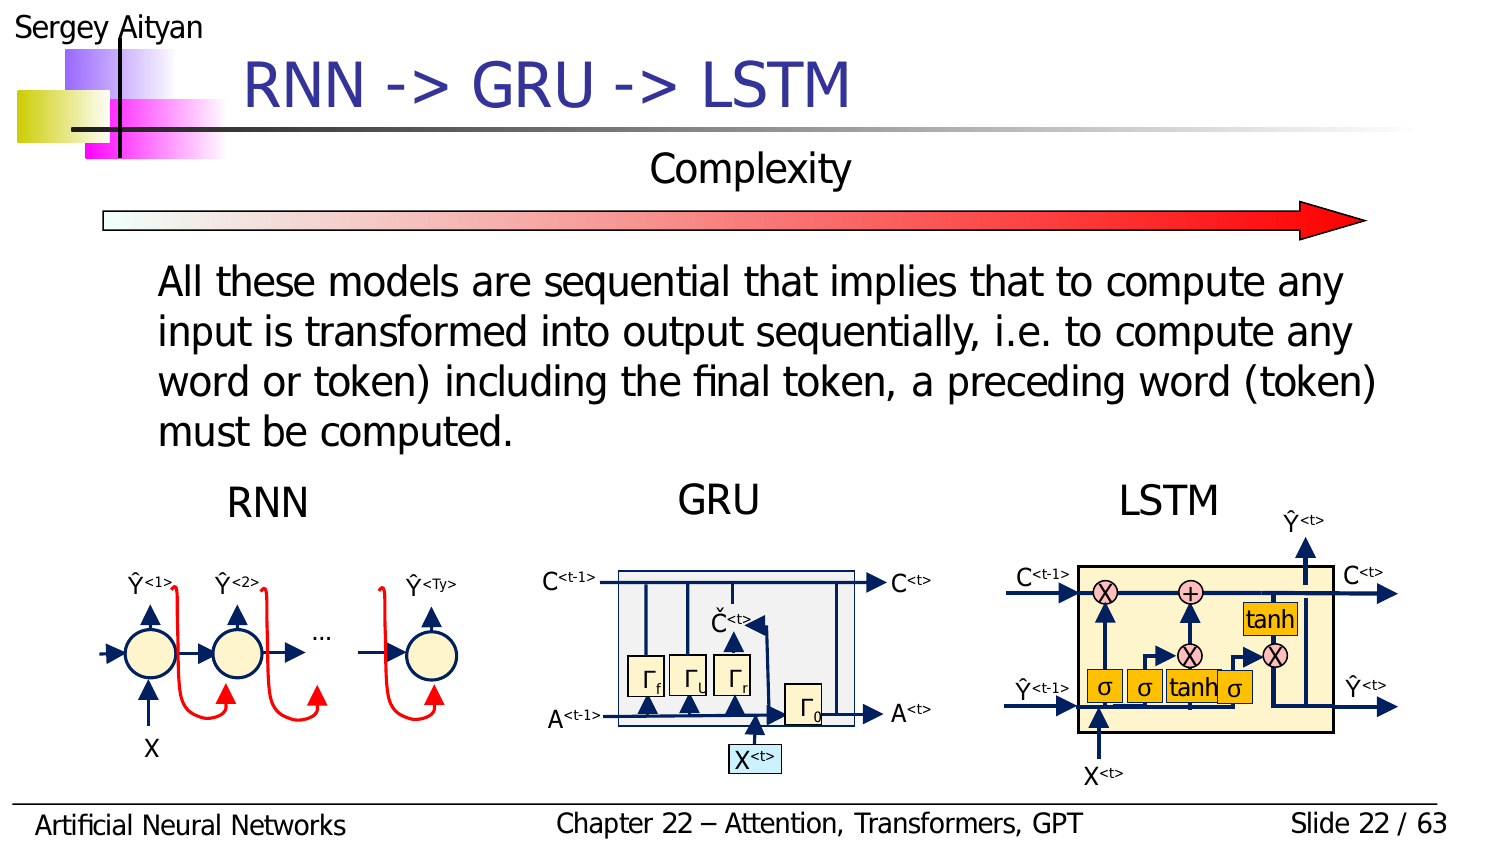

# RNN -> GRU -> LSTM
Complexity

All these models are sequential that implies that to compute any input is transformed into output sequentially, i.e. to compute any word or token) including the final token, a preceding word (token) must be computed.
GRU
LSTM
RNN
Ŷ<t>
C<t>
C<t-1>

X
+
tanh
X
X
σ
σ
tanh
σ
Ŷ<t>
Ŷ<t-1>
X<t>
Ŷ<1>

Ŷ<2>

Ŷ<Ty>

…
X
C<t-1>
C<t>

Č<t>
ΓU
Γr
Γf
Γ0
A<t>
A<t-1>
X<t>